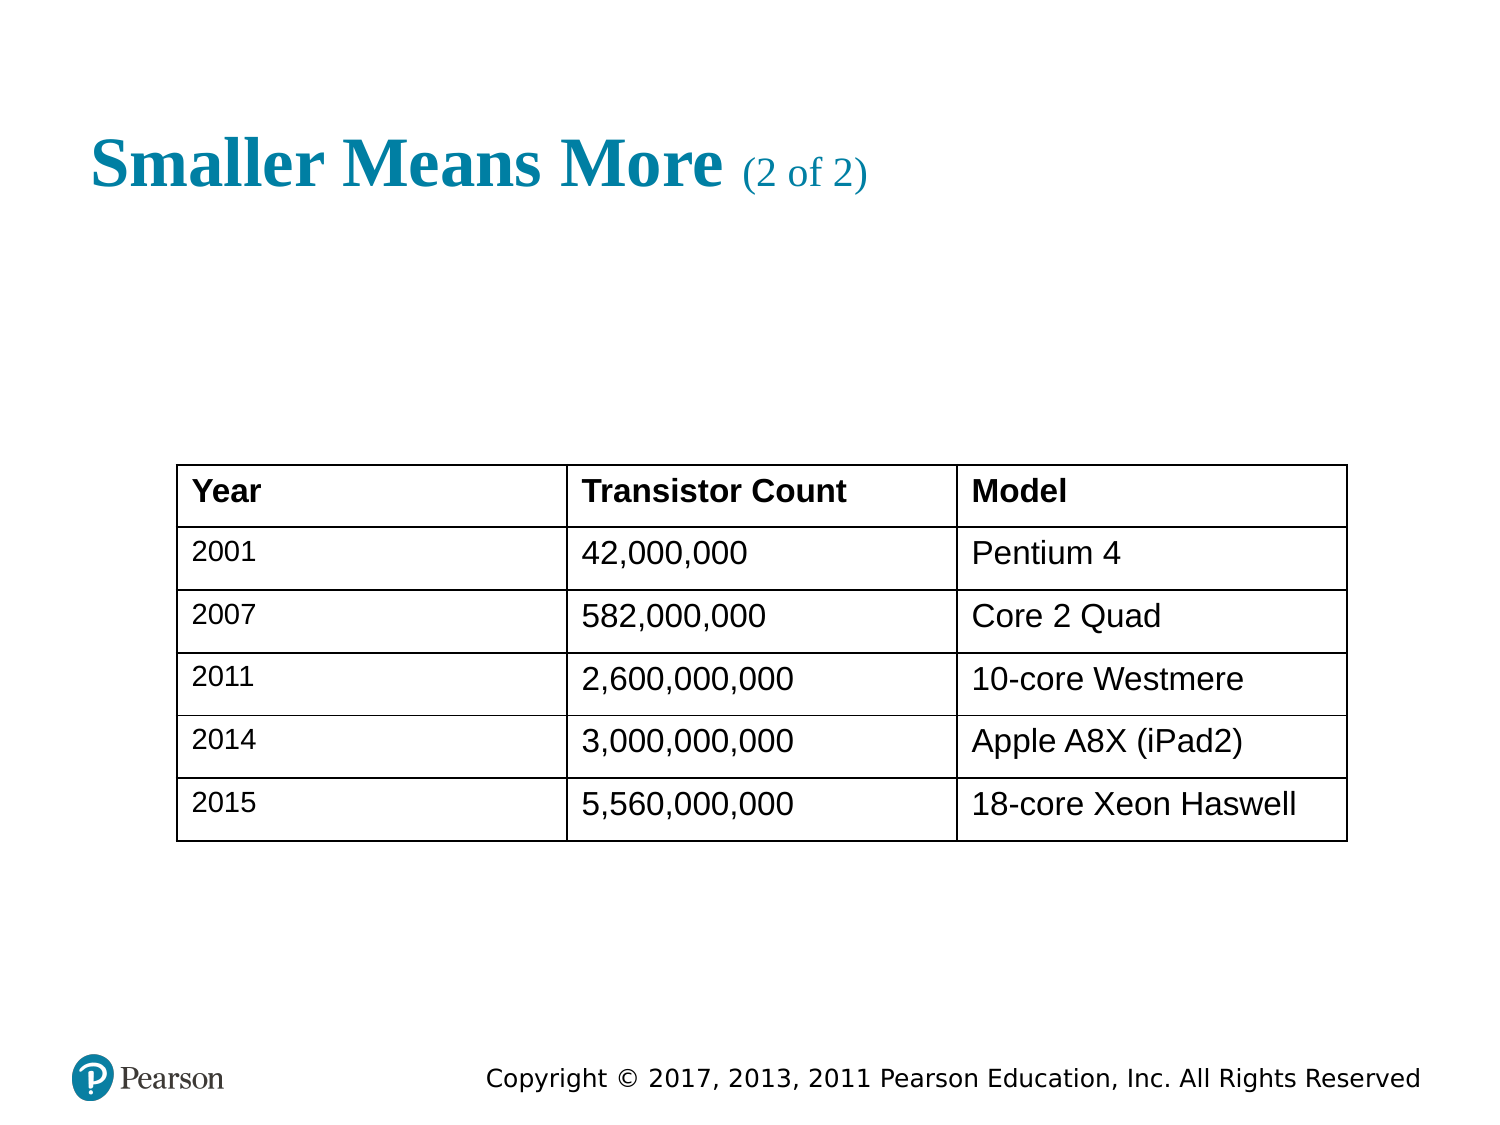

# Smaller Means More (2 of 2)
| Year | Transistor Count | Model |
| --- | --- | --- |
| 2001 | 42,000,000 | Pentium 4 |
| 2007 | 582,000,000 | Core 2 Quad |
| 2011 | 2,600,000,000 | 10-core Westmere |
| 2014 | 3,000,000,000 | Apple A8X (iPad2) |
| 2015 | 5,560,000,000 | 18-core Xeon Haswell |